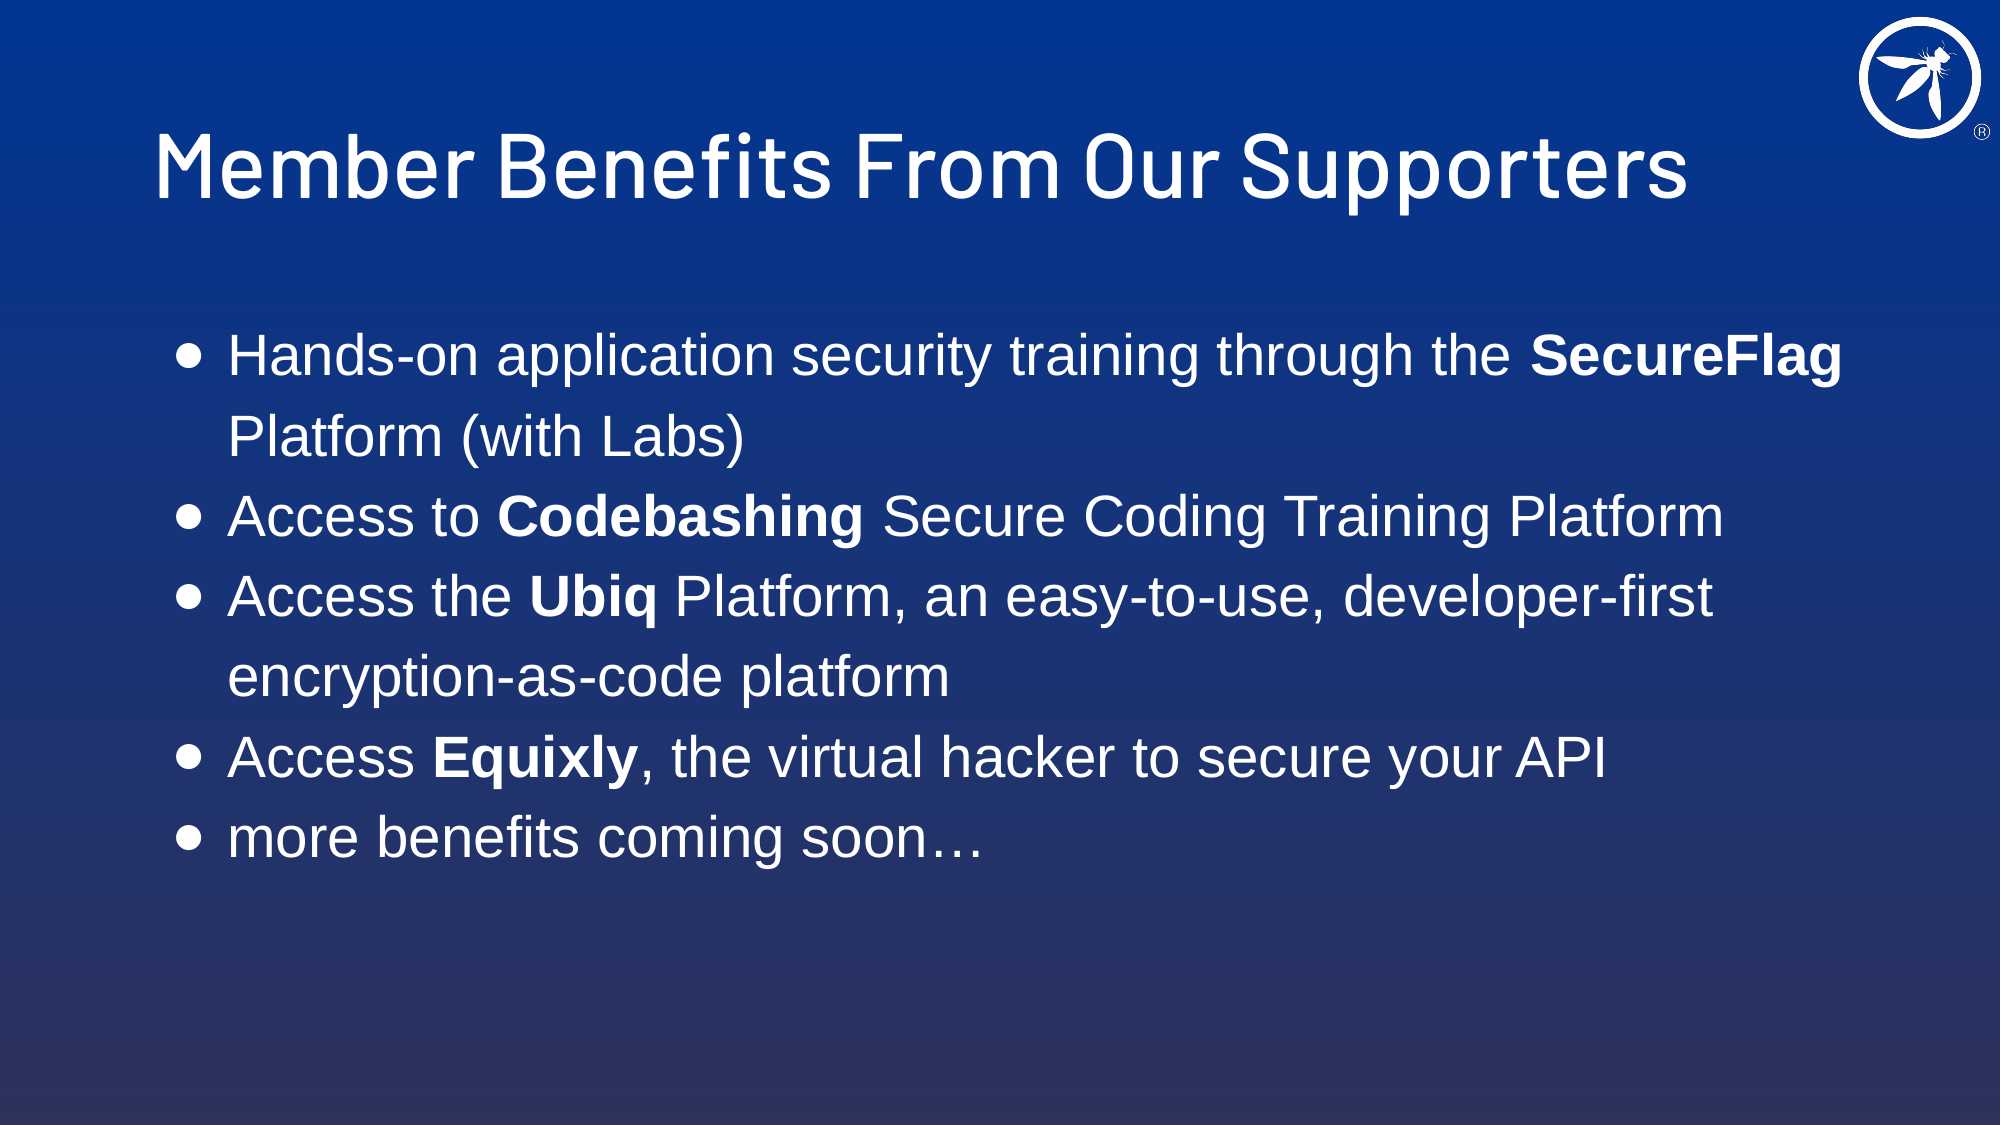

# Member Benefits From Our Supporters
Hands-on application security training through the SecureFlag Platform​ (with Labs)
Access to Codebashing Secure Coding Training Platform​
Access the Ubiq Platform​, an easy-to-use, developer-first encryption-as-code platform
Access Equixly​, the virtual hacker to secure your API
more benefits coming soon…